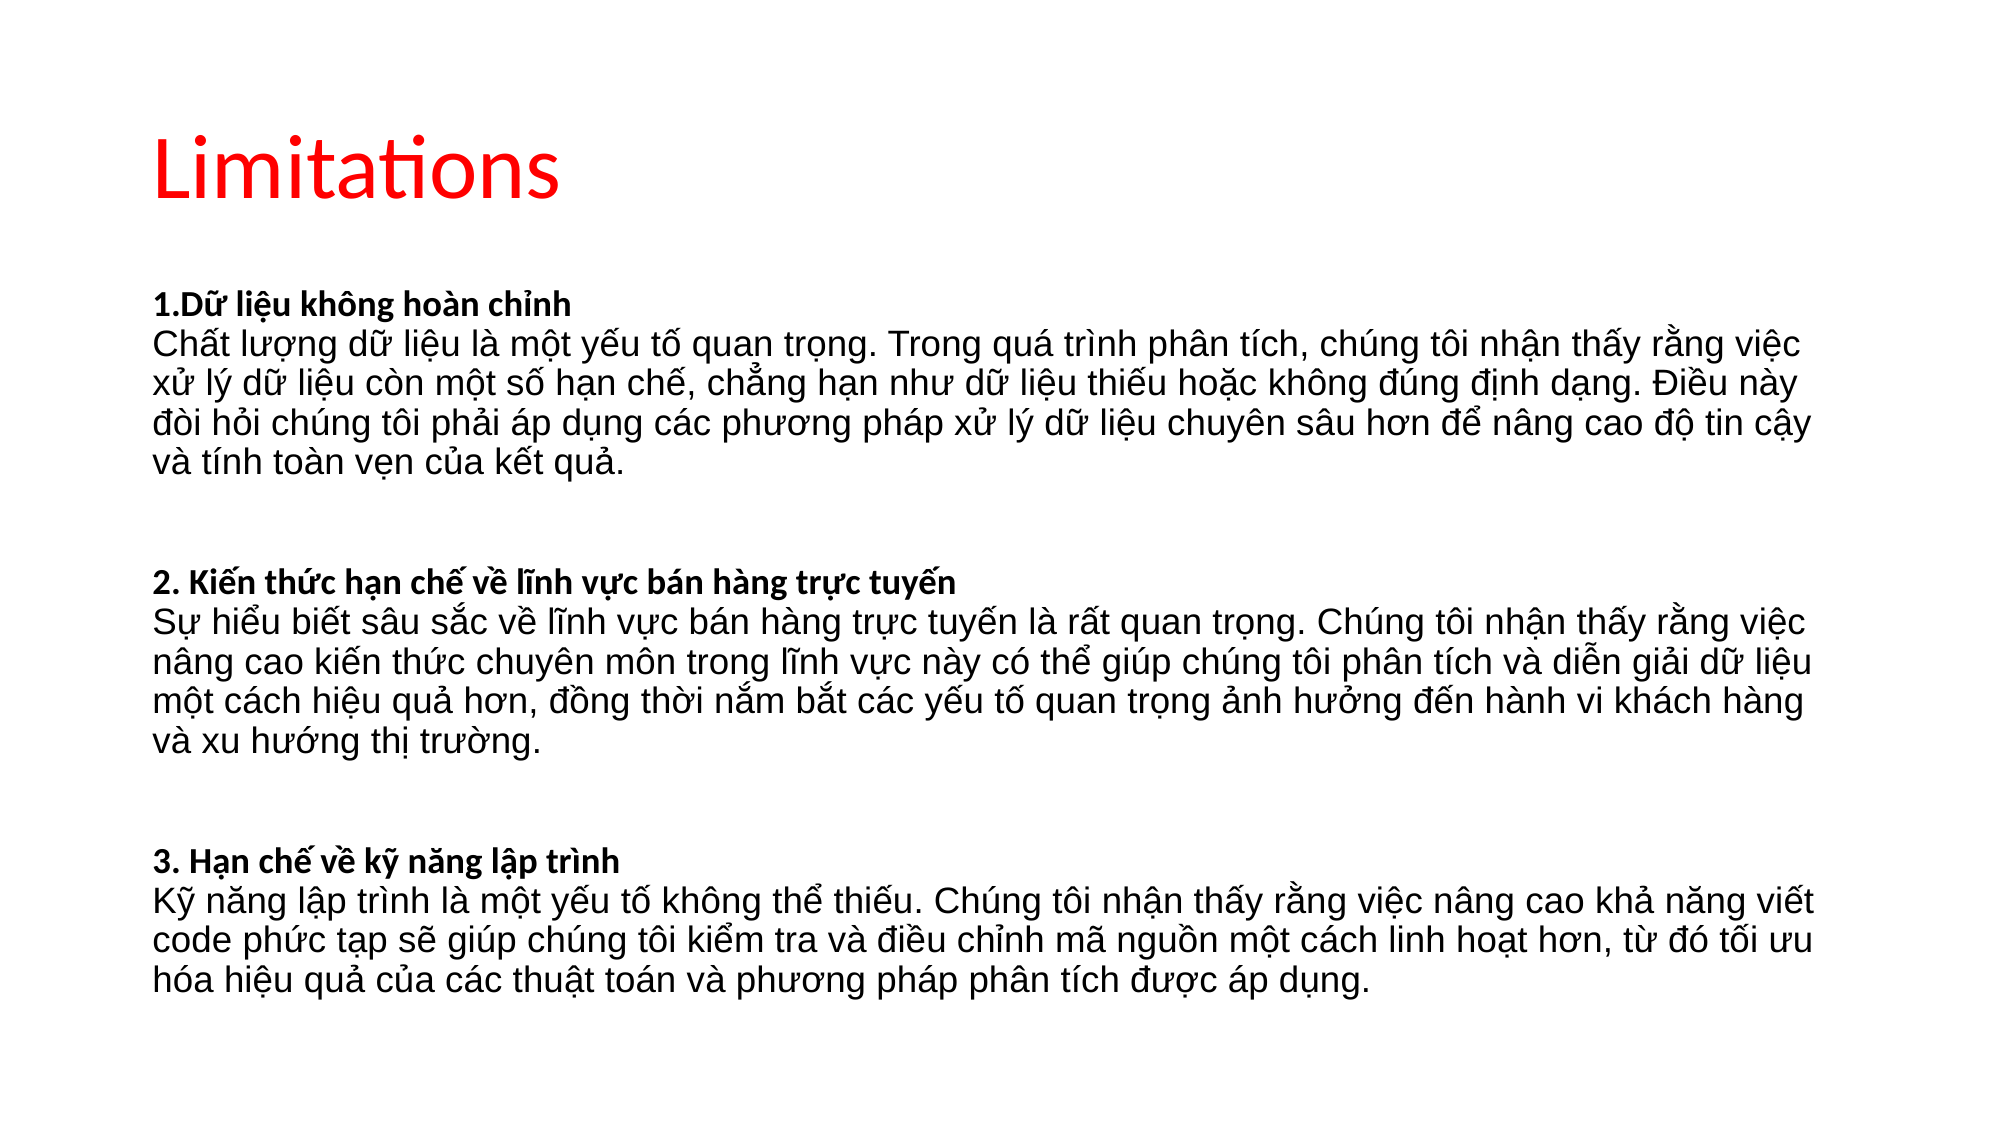

# Limitations
Dữ liệu không hoàn chỉnh
Chất lượng dữ liệu là một yếu tố quan trọng. Trong quá trình phân tích, chúng tôi nhận thấy rằng việc xử lý dữ liệu còn một số hạn chế, chẳng hạn như dữ liệu thiếu hoặc không đúng định dạng. Điều này đòi hỏi chúng tôi phải áp dụng các phương pháp xử lý dữ liệu chuyên sâu hơn để nâng cao độ tin cậy và tính toàn vẹn của kết quả.

2. Kiến thức hạn chế về lĩnh vực bán hàng trực tuyến
Sự hiểu biết sâu sắc về lĩnh vực bán hàng trực tuyến là rất quan trọng. Chúng tôi nhận thấy rằng việc nâng cao kiến thức chuyên môn trong lĩnh vực này có thể giúp chúng tôi phân tích và diễn giải dữ liệu một cách hiệu quả hơn, đồng thời nắm bắt các yếu tố quan trọng ảnh hưởng đến hành vi khách hàng và xu hướng thị trường.

3. Hạn chế về kỹ năng lập trình
Kỹ năng lập trình là một yếu tố không thể thiếu. Chúng tôi nhận thấy rằng việc nâng cao khả năng viết code phức tạp sẽ giúp chúng tôi kiểm tra và điều chỉnh mã nguồn một cách linh hoạt hơn, từ đó tối ưu hóa hiệu quả của các thuật toán và phương pháp phân tích được áp dụng.